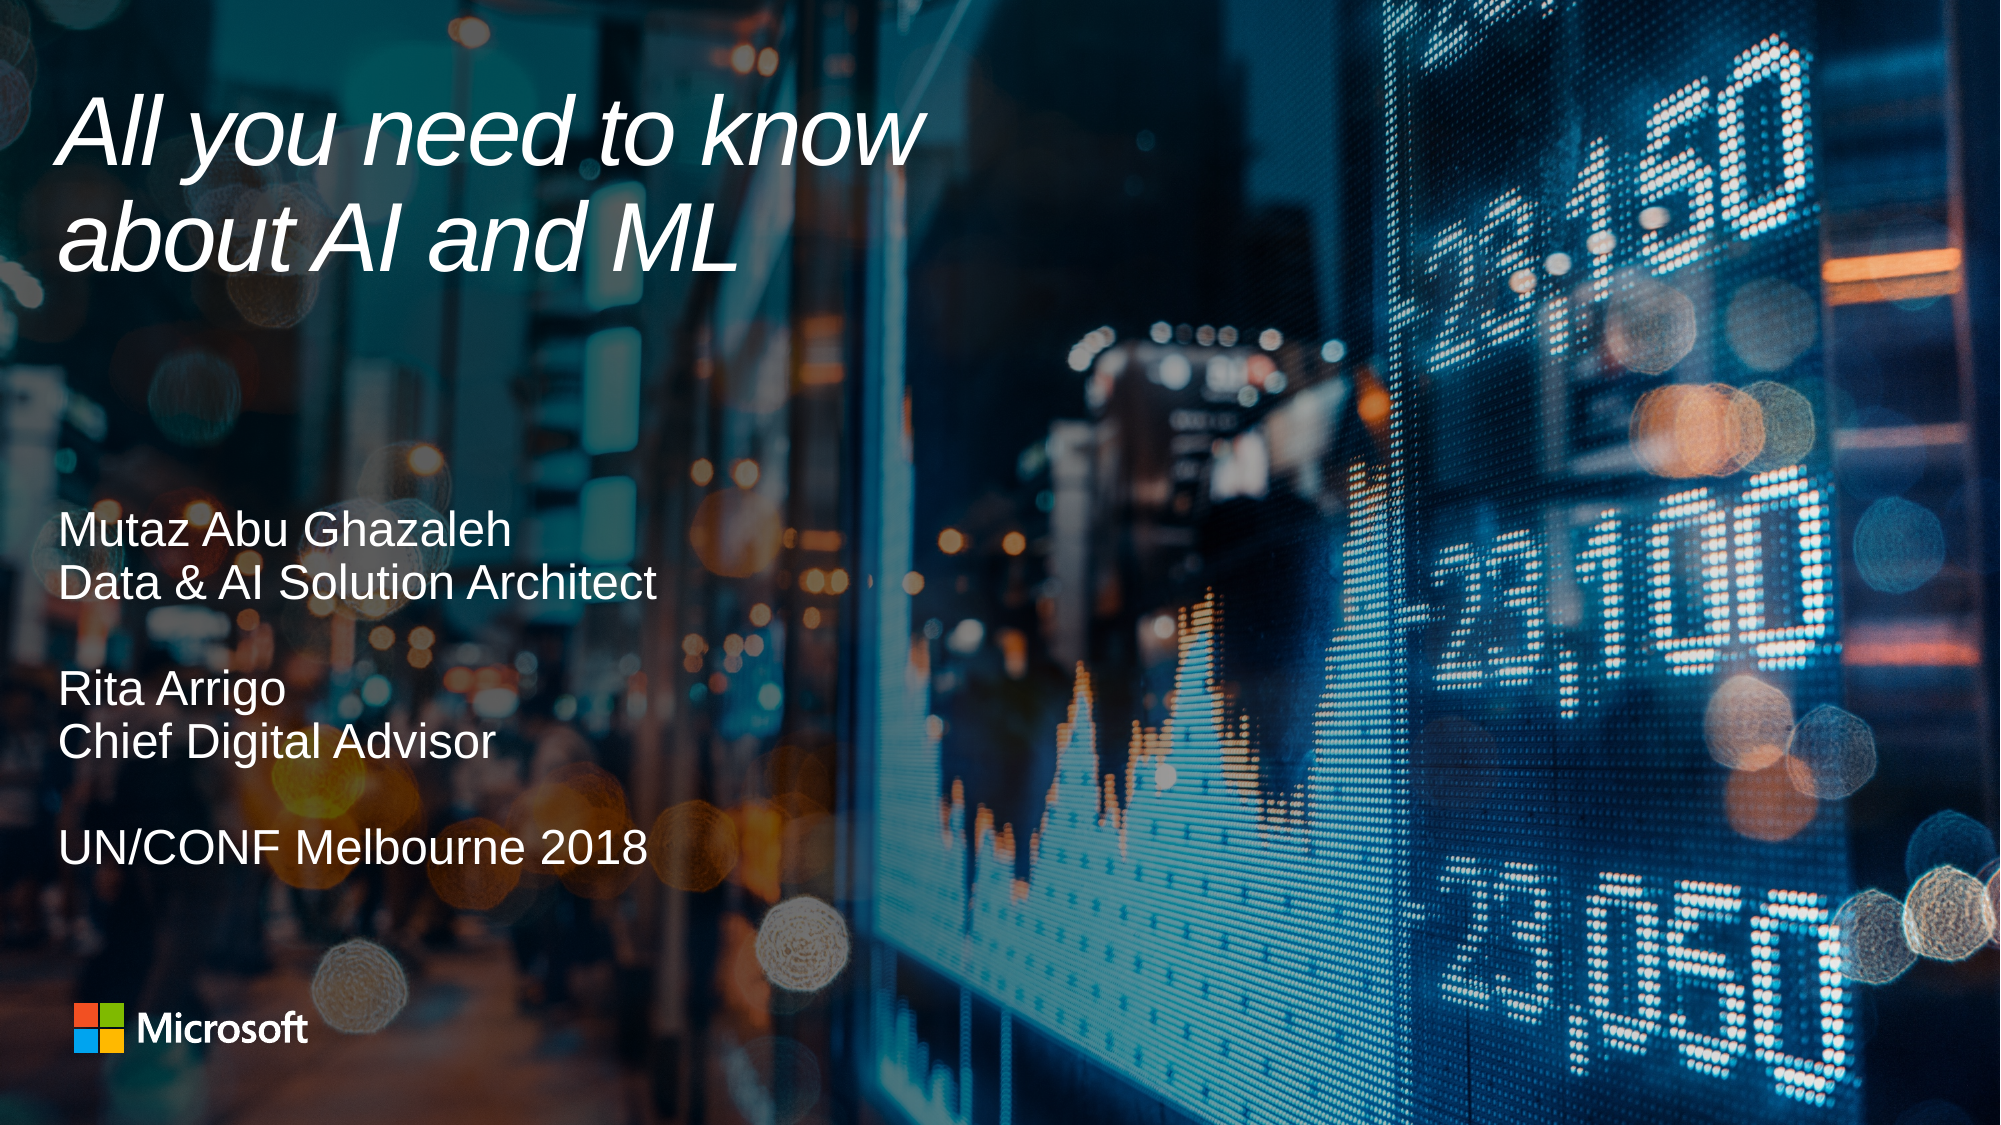

All you need to know about AI and ML

Mutaz Abu Ghazaleh
Data & AI Solution Architect

Rita Arrigo
Chief Digital Advisor

UN/CONF Melbourne 2018